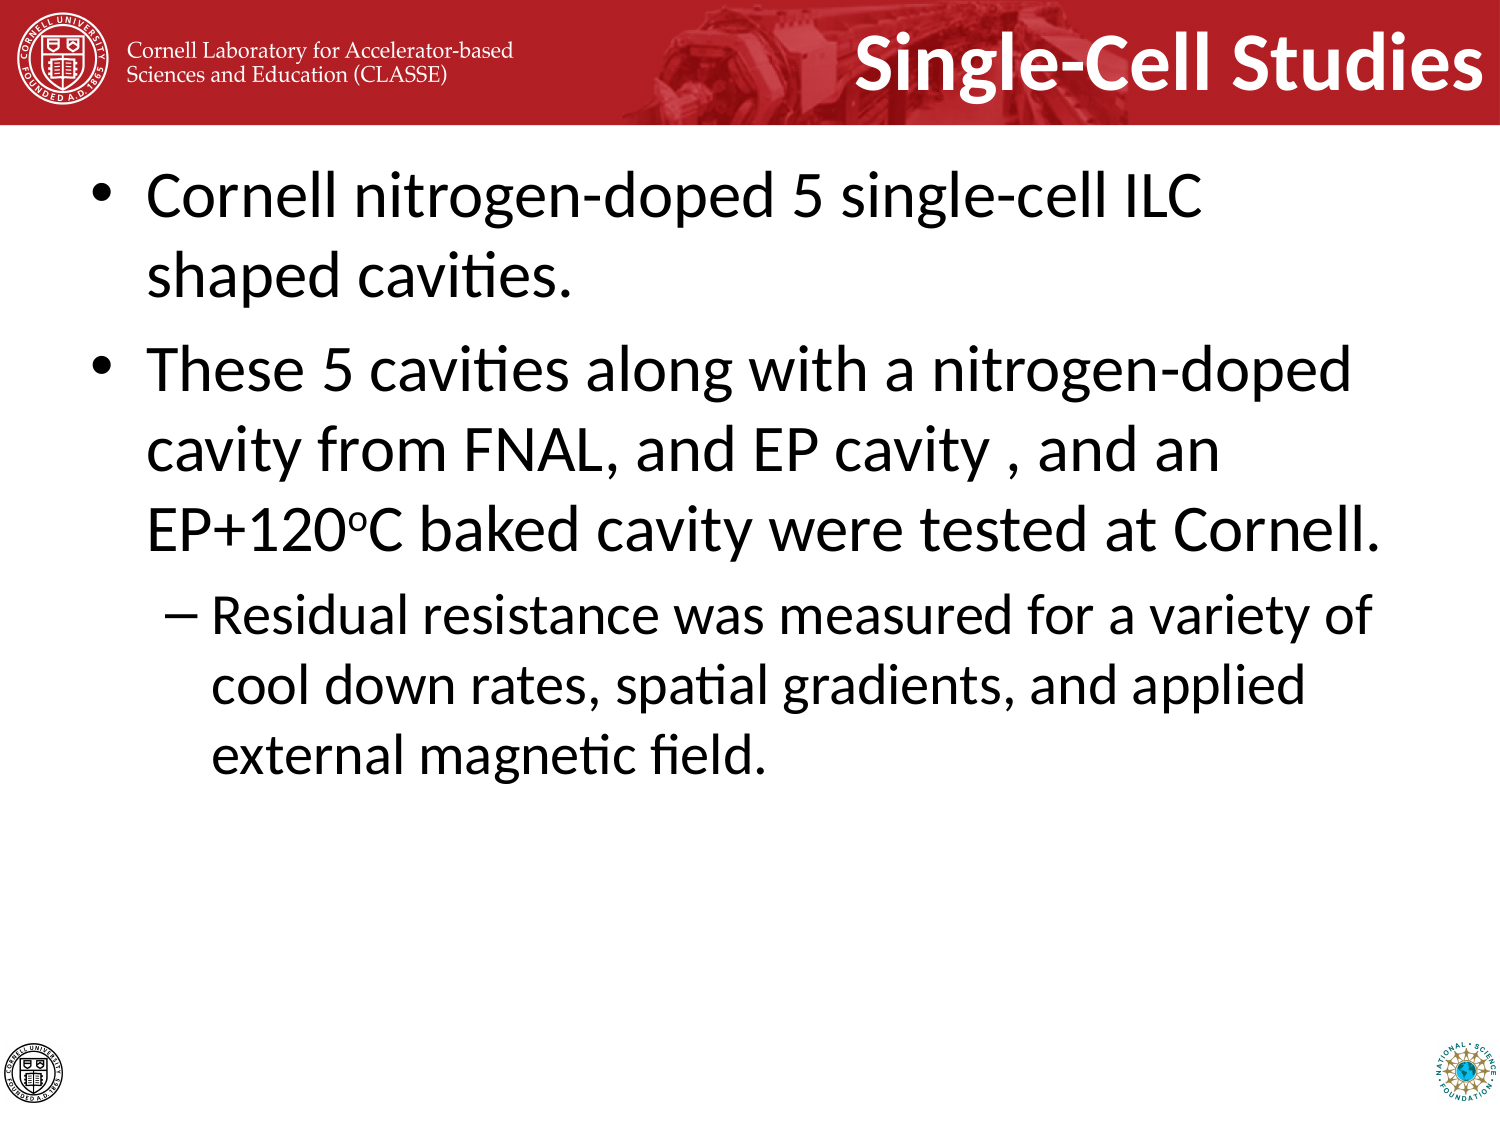

# Single-Cell Studies
Cornell nitrogen-doped 5 single-cell ILC shaped cavities.
These 5 cavities along with a nitrogen-doped cavity from FNAL, and EP cavity , and an EP+120oC baked cavity were tested at Cornell.
Residual resistance was measured for a variety of cool down rates, spatial gradients, and applied external magnetic field.